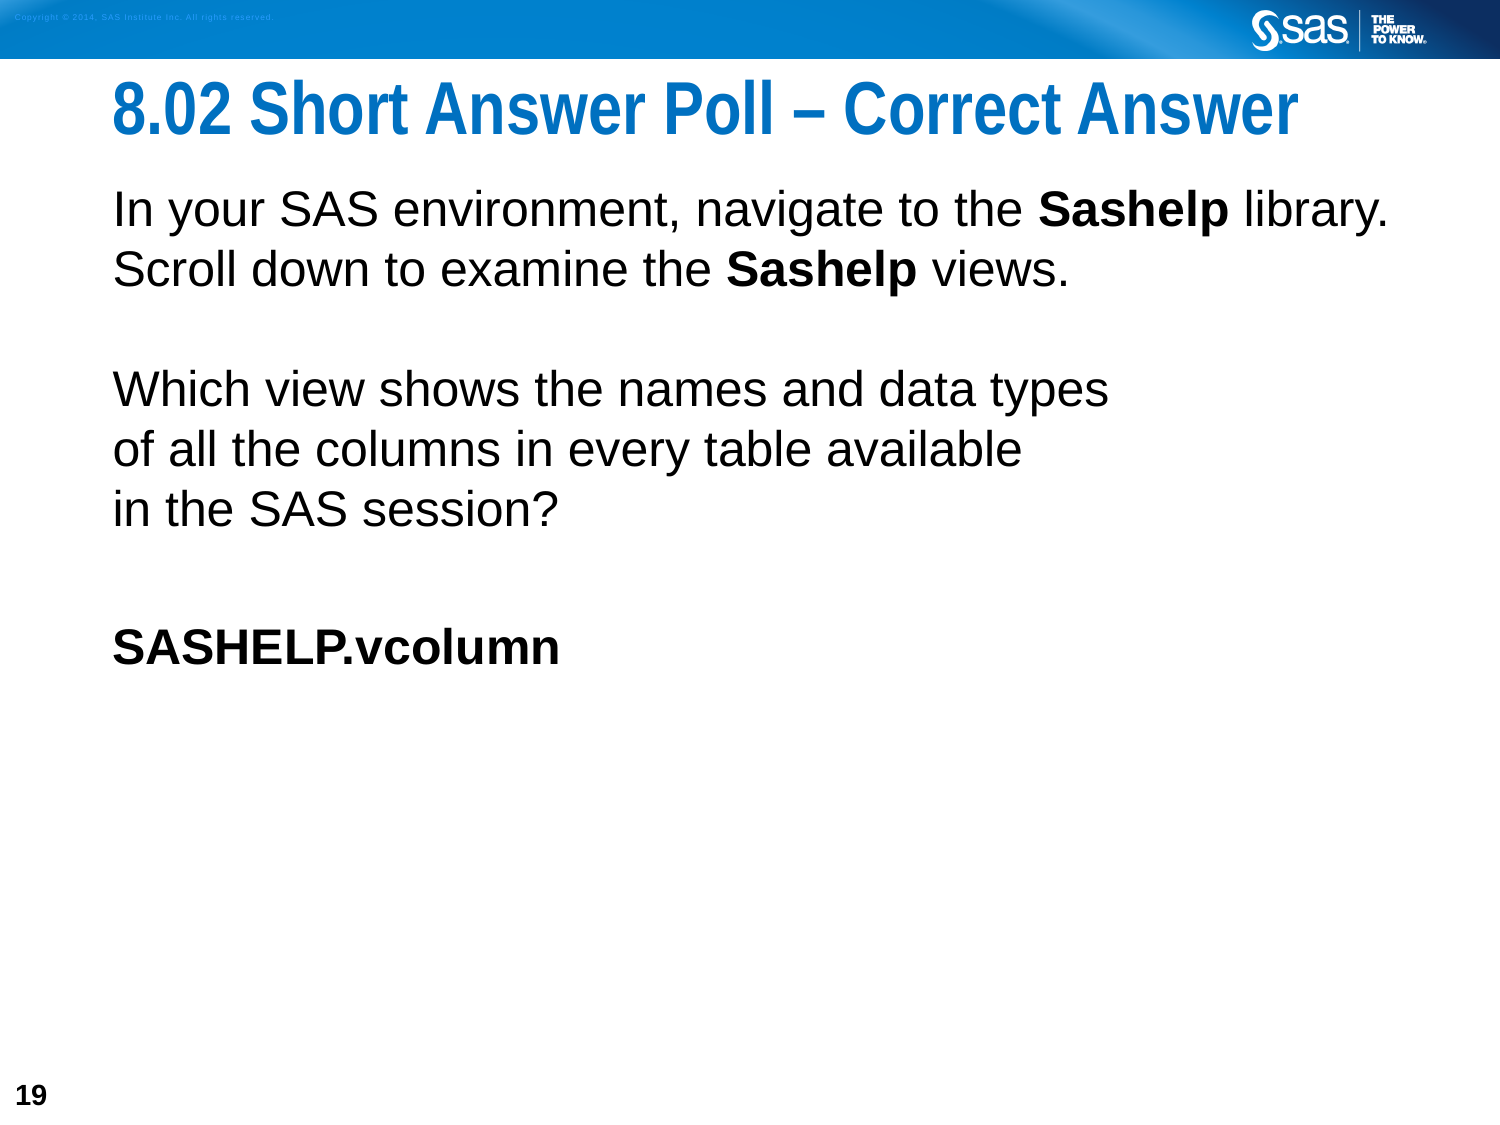

# 8.02 Short Answer Poll – Correct Answer
In your SAS environment, navigate to the Sashelp library. Scroll down to examine the Sashelp views.
Which view shows the names and data types
of all the columns in every table available
in the SAS session?

SASHELP.vcolumn